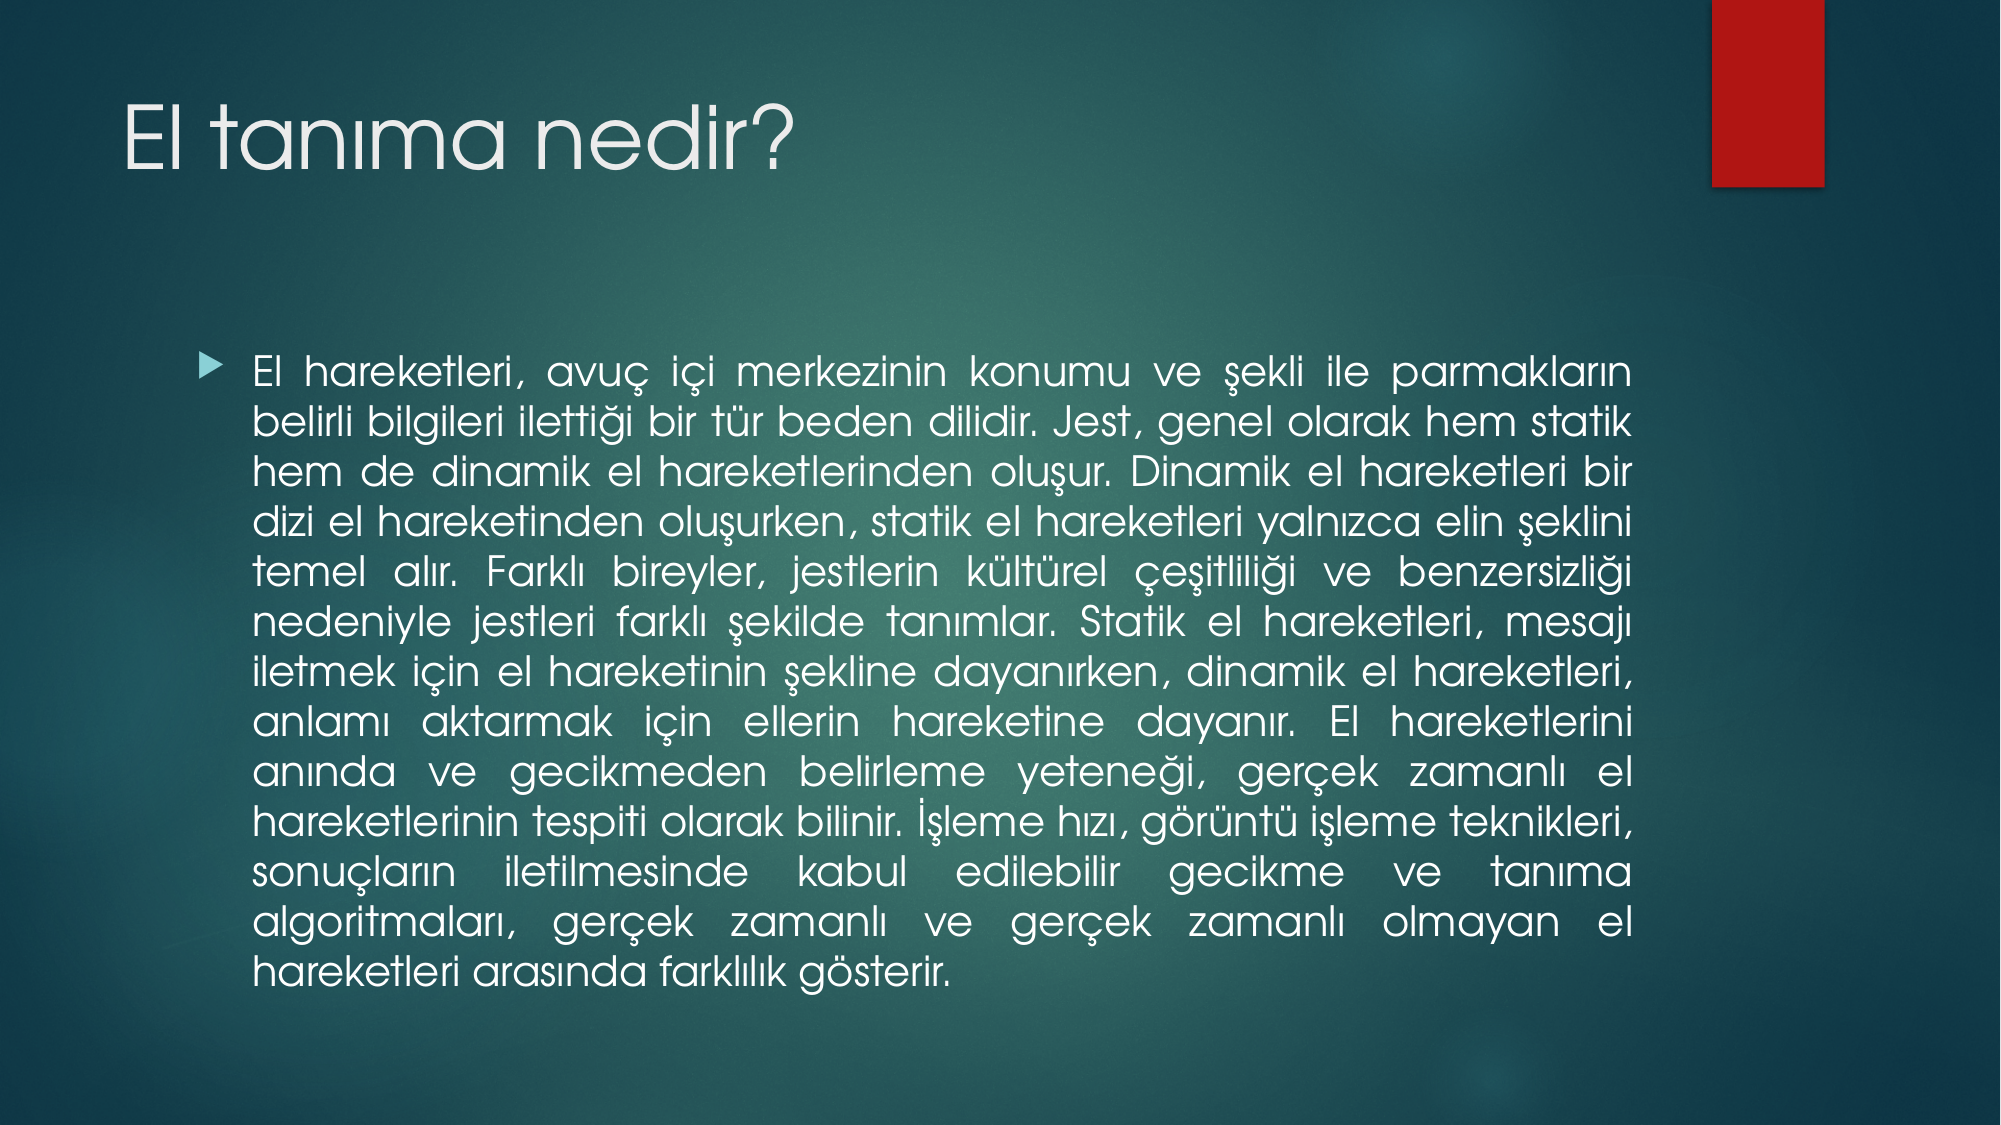

# El tanıma nedir?
El hareketleri, avuç içi merkezinin konumu ve şekli ile parmakların belirli bilgileri ilettiği bir tür beden dilidir. Jest, genel olarak hem statik hem de dinamik el hareketlerinden oluşur. Dinamik el hareketleri bir dizi el hareketinden oluşurken, statik el hareketleri yalnızca elin şeklini temel alır. Farklı bireyler, jestlerin kültürel çeşitliliği ve benzersizliği nedeniyle jestleri farklı şekilde tanımlar. Statik el hareketleri, mesajı iletmek için el hareketinin şekline dayanırken, dinamik el hareketleri, anlamı aktarmak için ellerin hareketine dayanır. El hareketlerini anında ve gecikmeden belirleme yeteneği, gerçek zamanlı el hareketlerinin tespiti olarak bilinir. İşleme hızı, görüntü işleme teknikleri, sonuçların iletilmesinde kabul edilebilir gecikme ve tanıma algoritmaları, gerçek zamanlı ve gerçek zamanlı olmayan el hareketleri arasında farklılık gösterir.